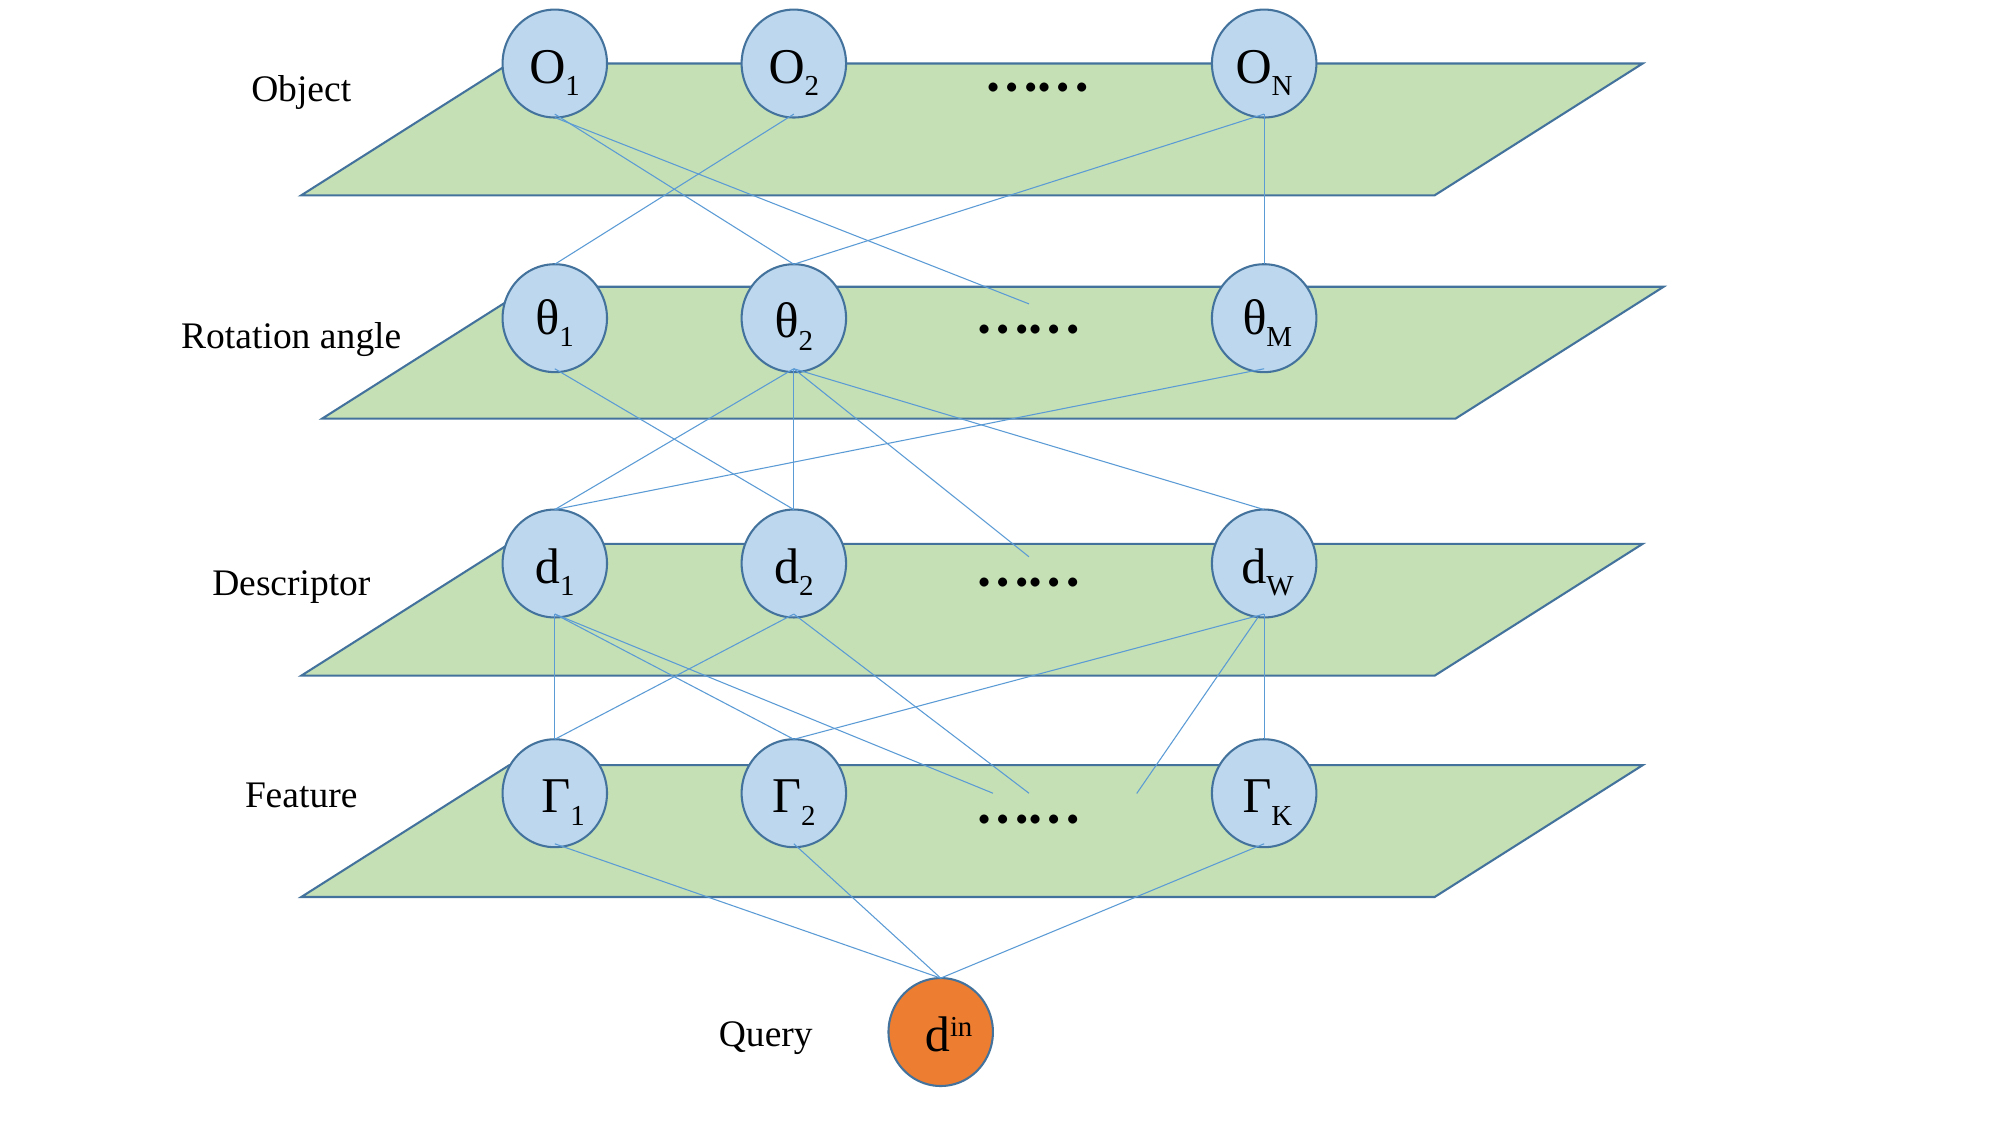

……

O1
O2
ON
Object

……

θ1
θM
θ2

Rotation angle
……

d2
d1
dW

Descriptor

……
Γ1
Γ2
ΓK
Feature

din
Query